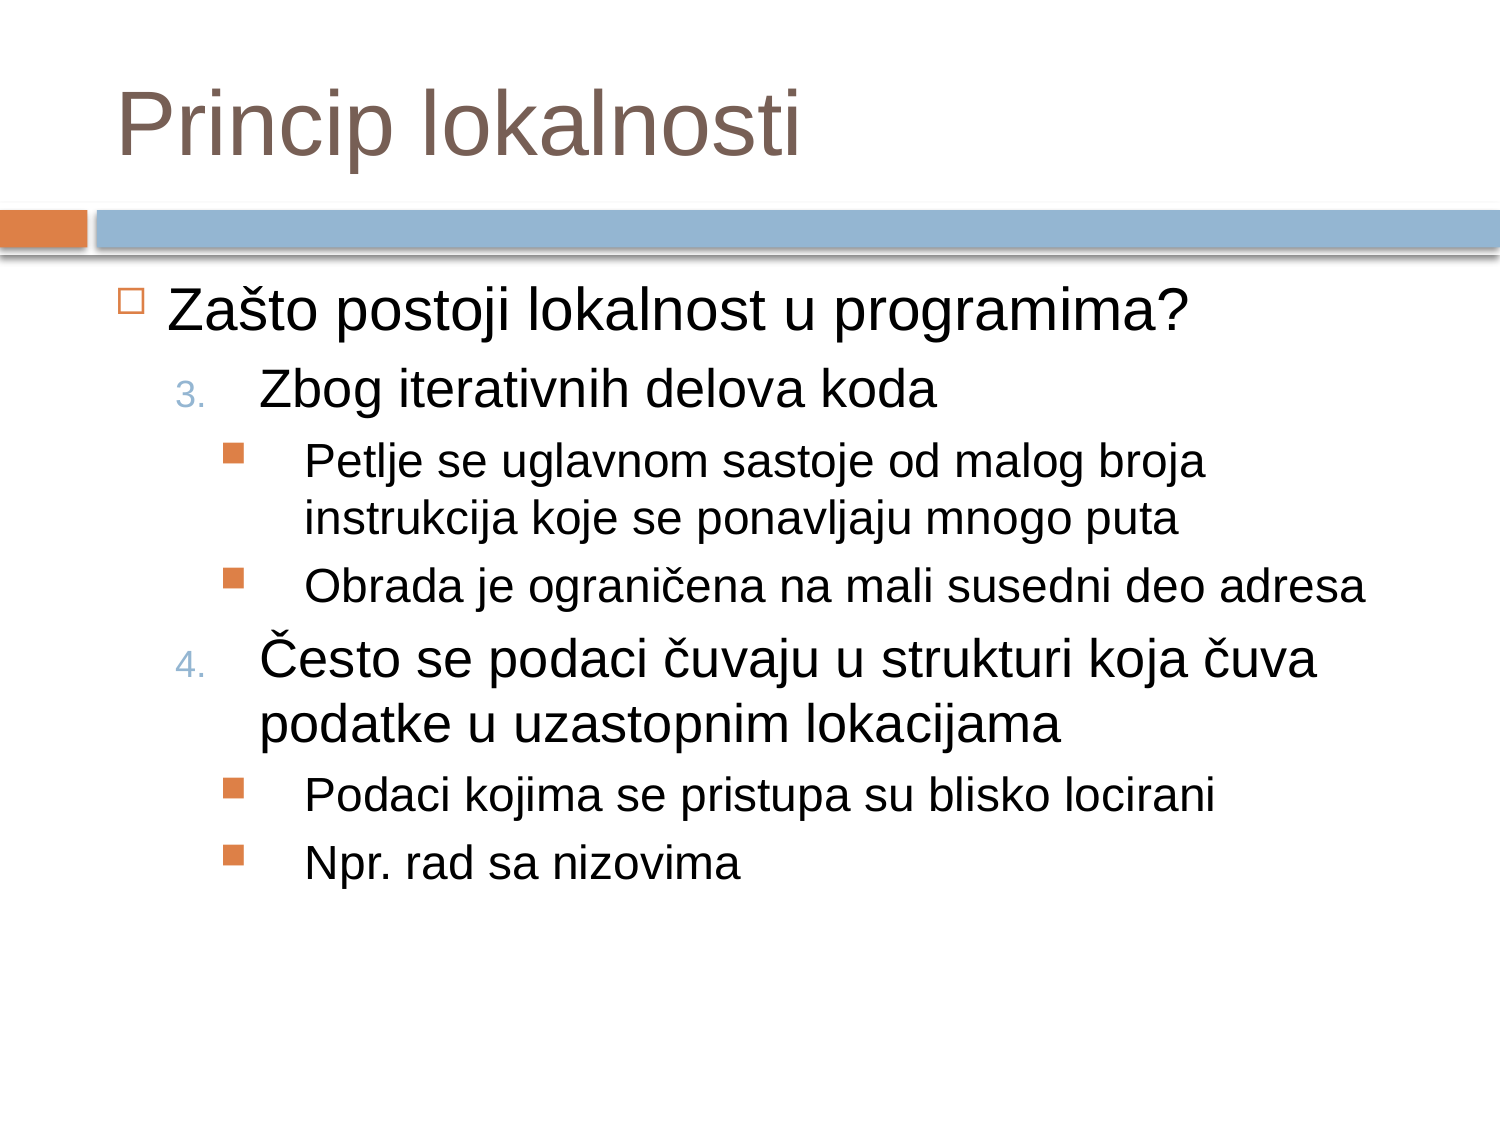

# Princip lokalnosti
Zašto postoji lokalnost u programima?
Zbog iterativnih delova koda
Petlje se uglavnom sastoje od malog broja instrukcija koje se ponavljaju mnogo puta
Obrada je ograničena na mali susedni deo adresa
Često se podaci čuvaju u strukturi koja čuva podatke u uzastopnim lokacijama
Podaci kojima se pristupa su blisko locirani
Npr. rad sa nizovima